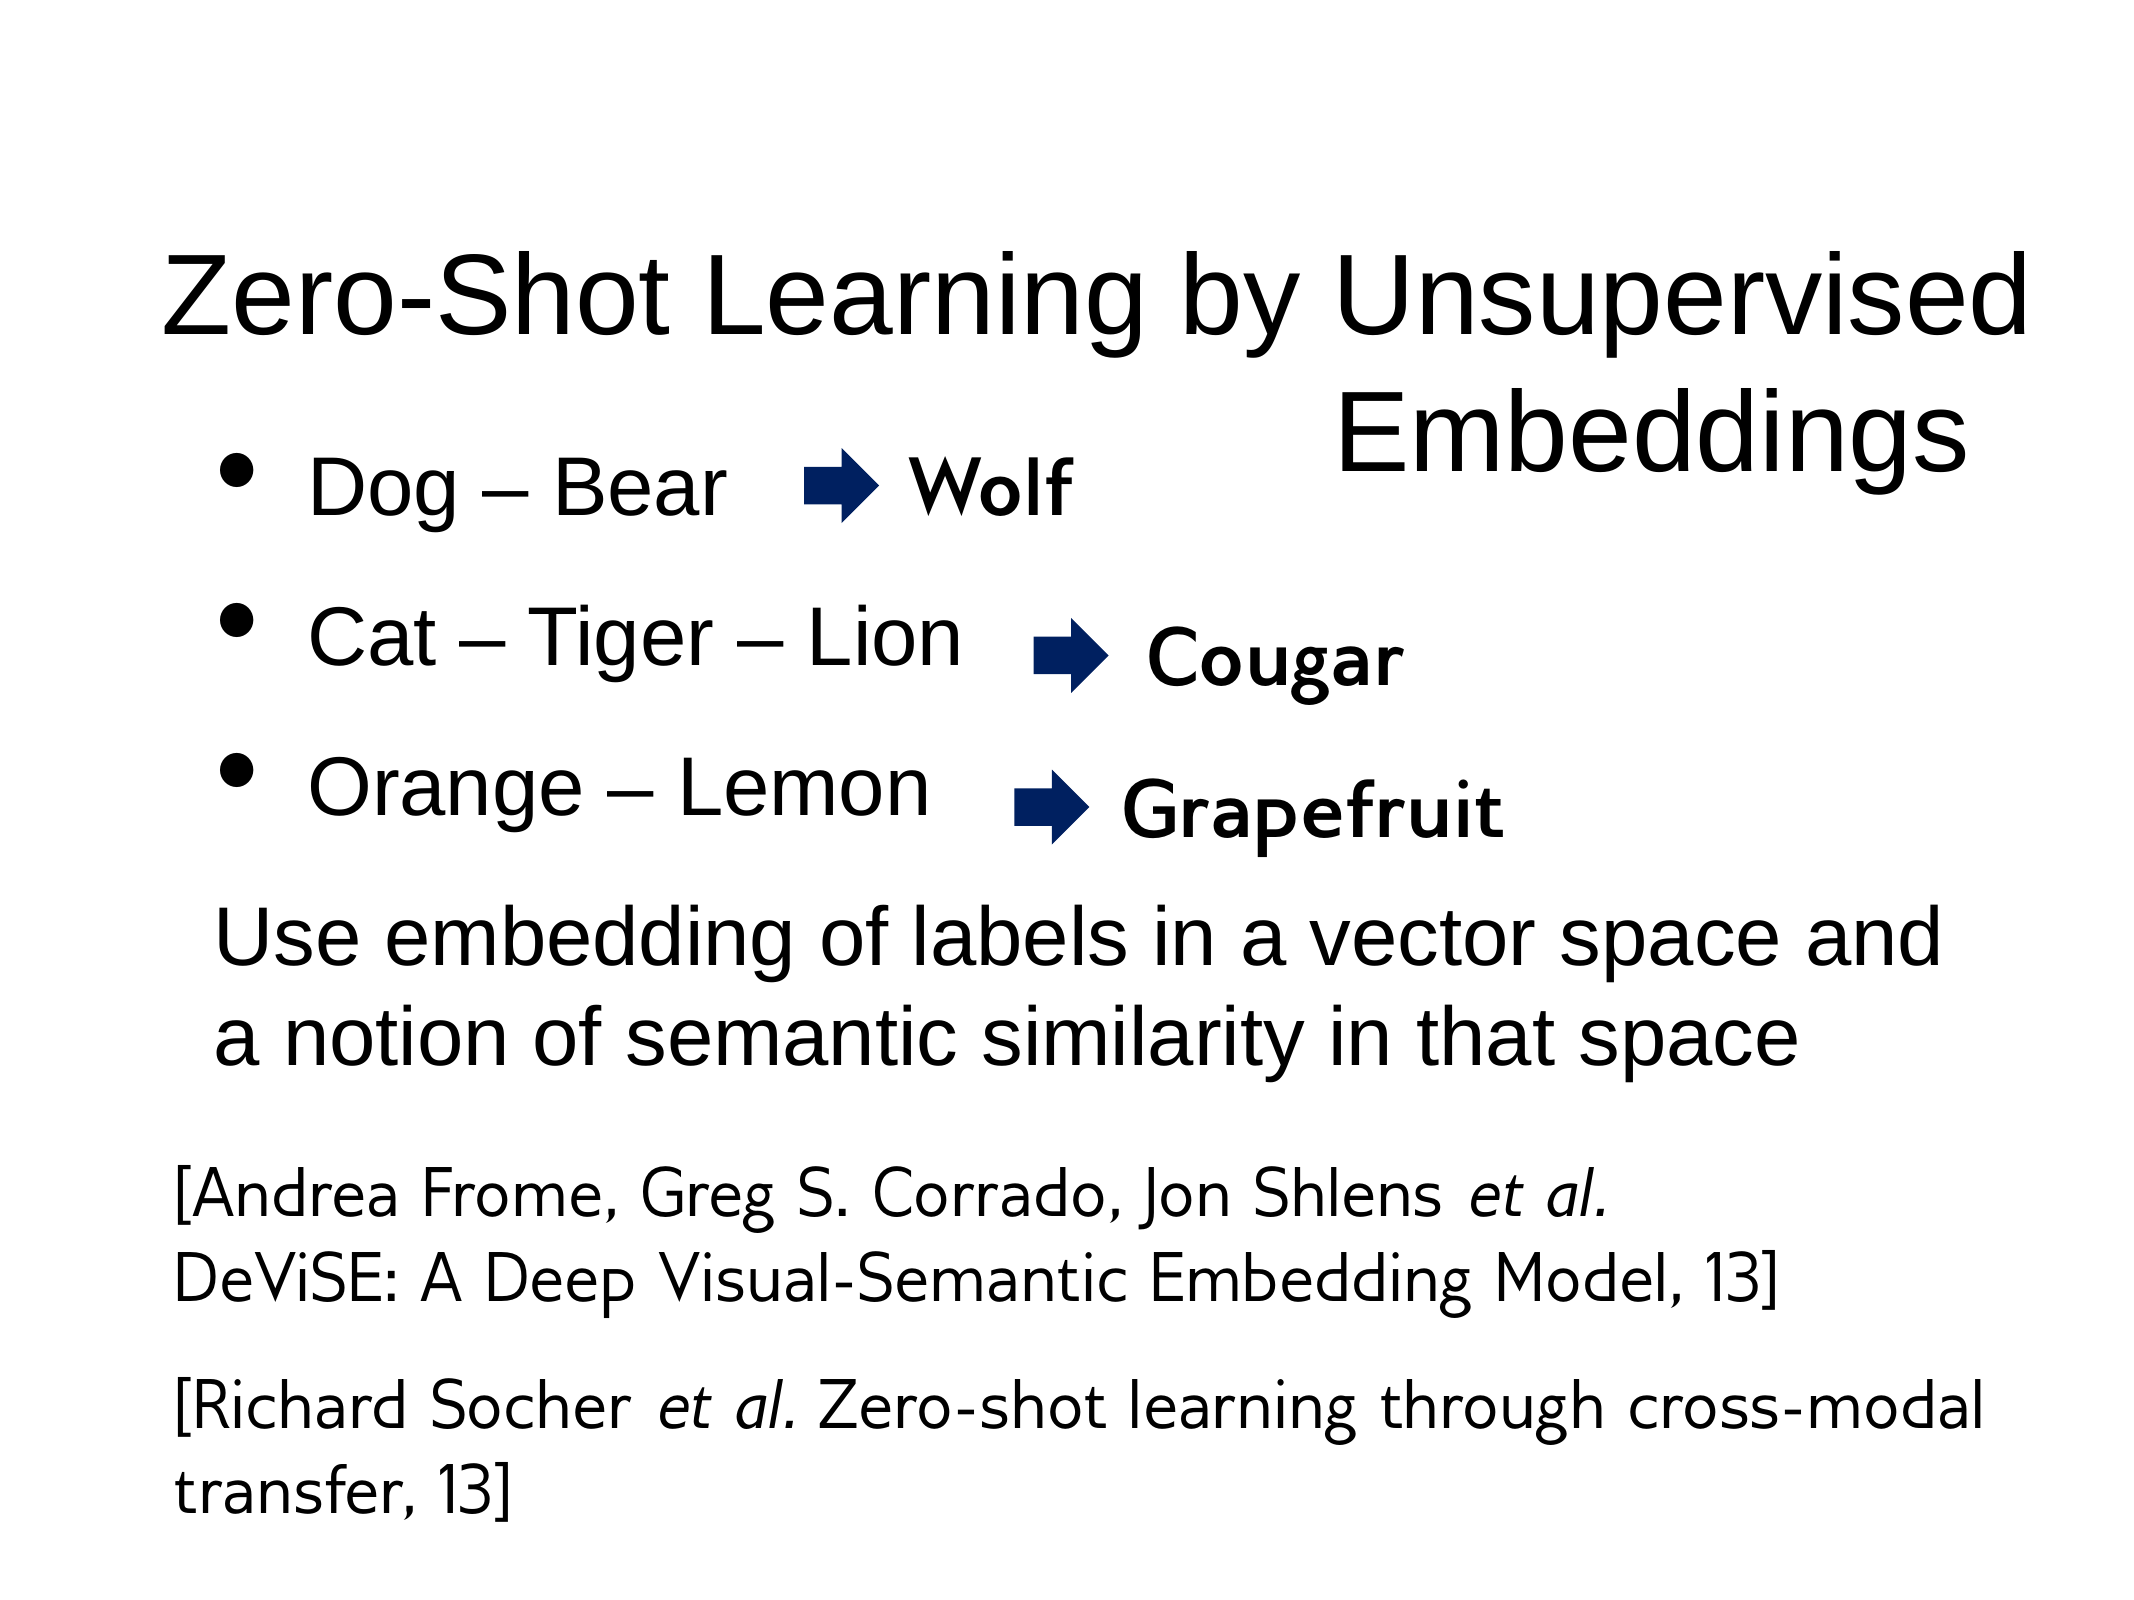

# Zero-Shot Learning by Unsupervised Embeddings
Dog – Bear
Cat – Tiger – Lion
Orange – Lemon
Use embedding of labels in a vector space and a notion of semantic similarity in that space
Wolf

Cougar

Grapefruit

[Andrea Frome, Greg S. Corrado, Jon Shlens et al.
DeViSE: A Deep Visual-Semantic Embedding Model, 13]
[Richard Socher et al. Zero-shot learning through cross-modal transfer, 13]